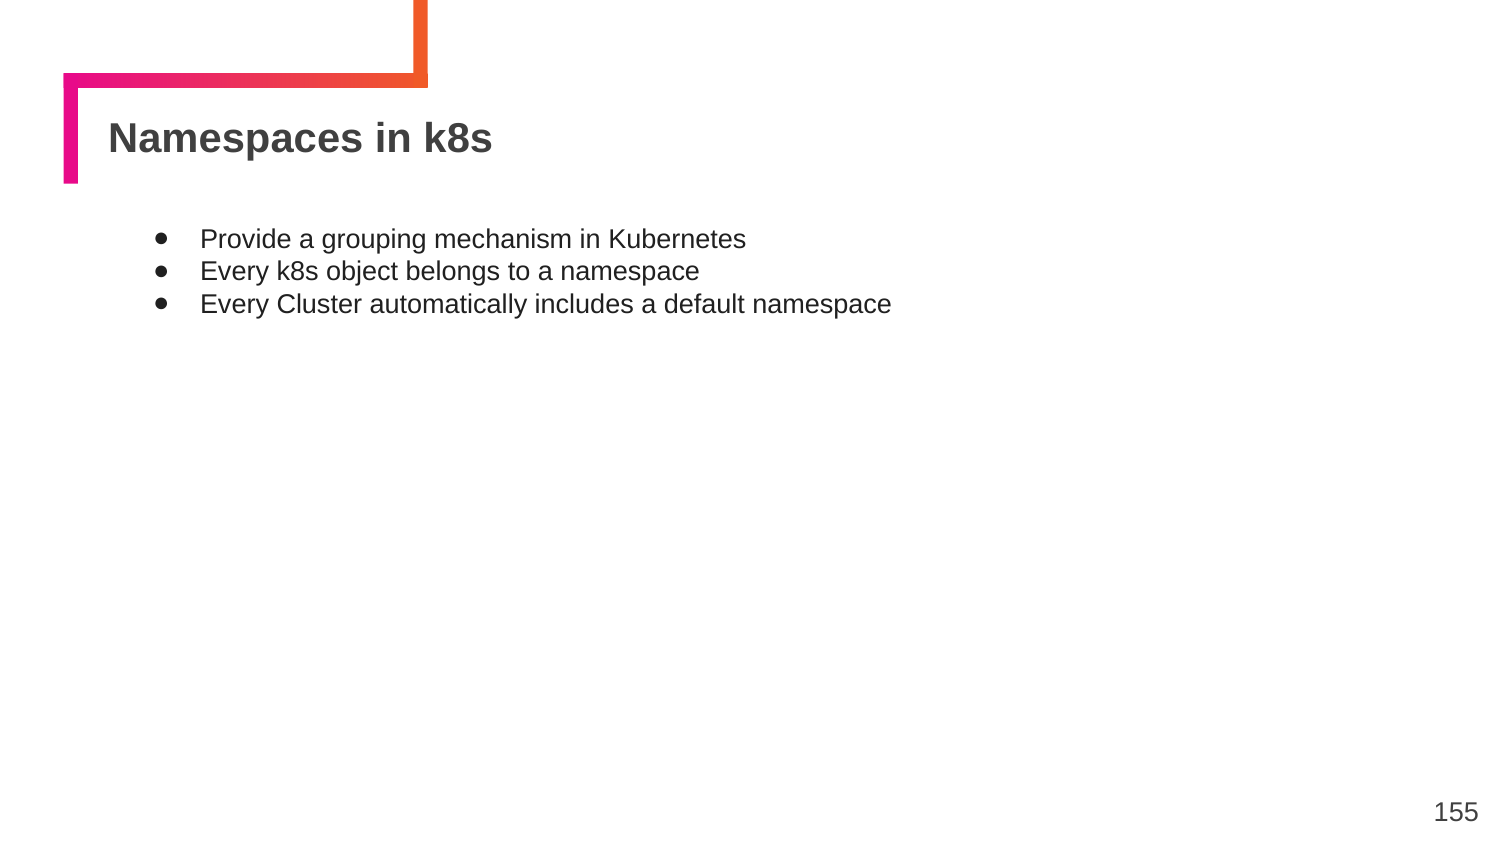

# Namespaces in k8s
Provide a grouping mechanism in Kubernetes
Every k8s object belongs to a namespace
Every Cluster automatically includes a default namespace
155